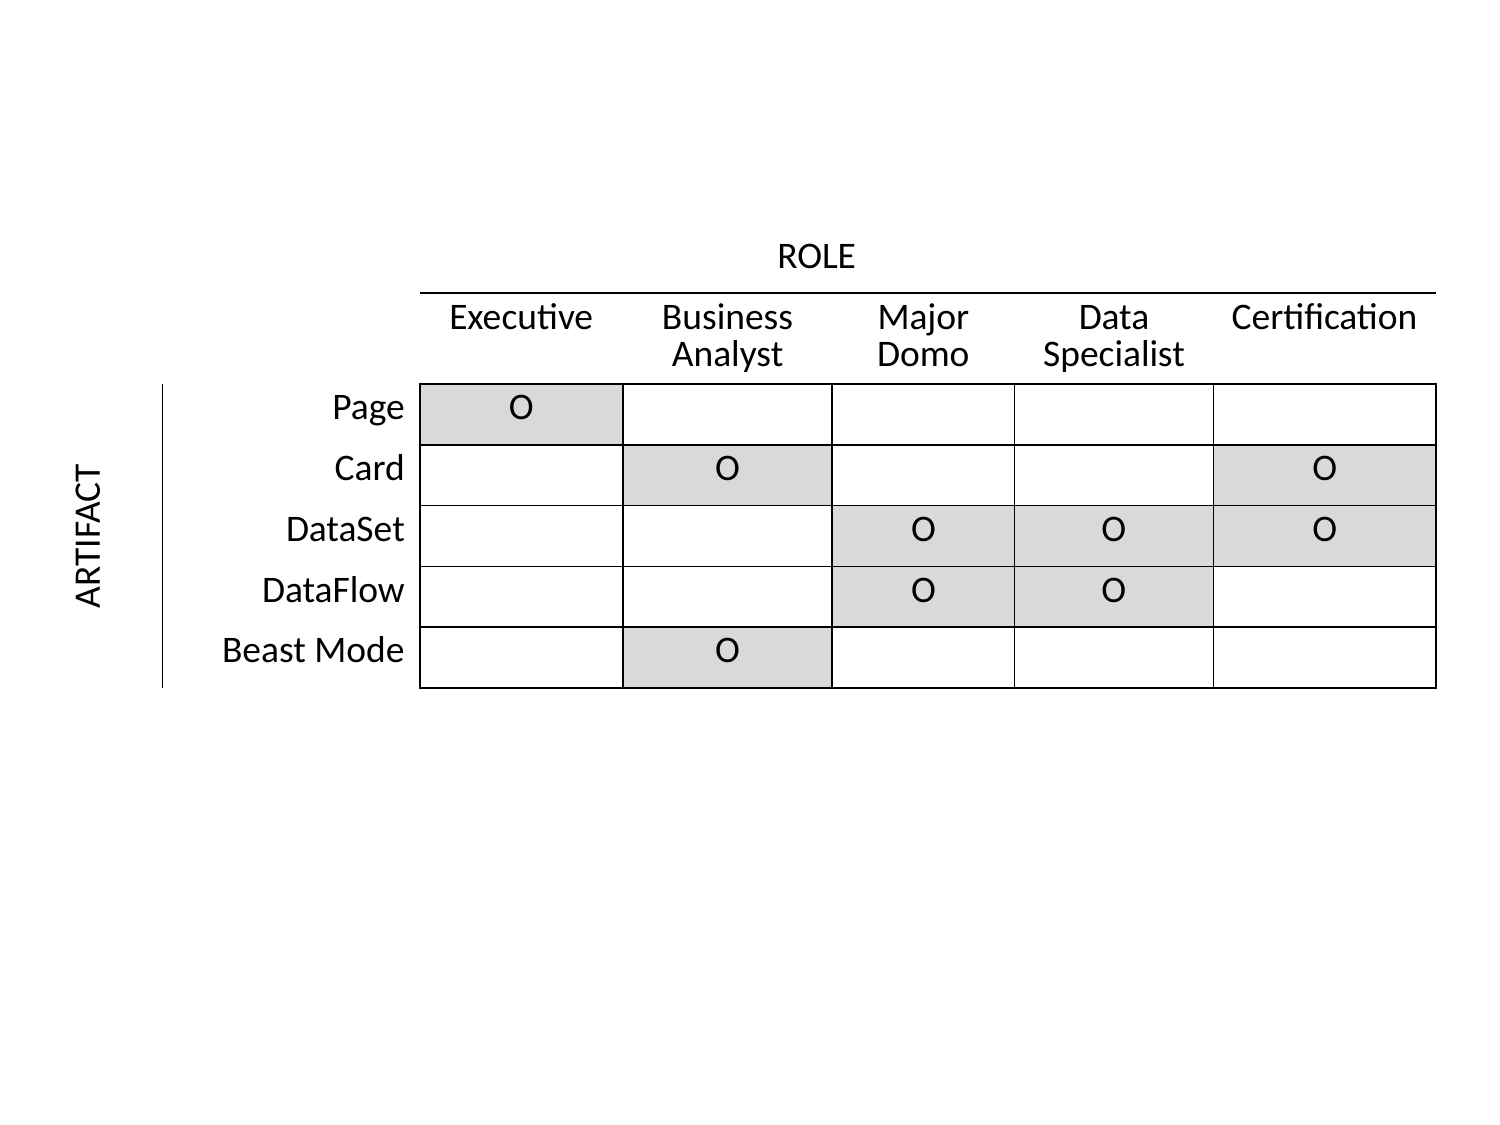

|  |  | ROLE |  |  |  |  |
| --- | --- | --- | --- | --- | --- | --- |
|  |  | Executive | Business Analyst | Major Domo | Data Specialist | Certification |
| ARTIFACT | Page | O |  |  |  |  |
|  | Card |  | O |  |  | O |
|  | DataSet |  |  | O | O | O |
|  | DataFlow |  |  | O | O |  |
|  | Beast Mode |  | O |  |  |  |